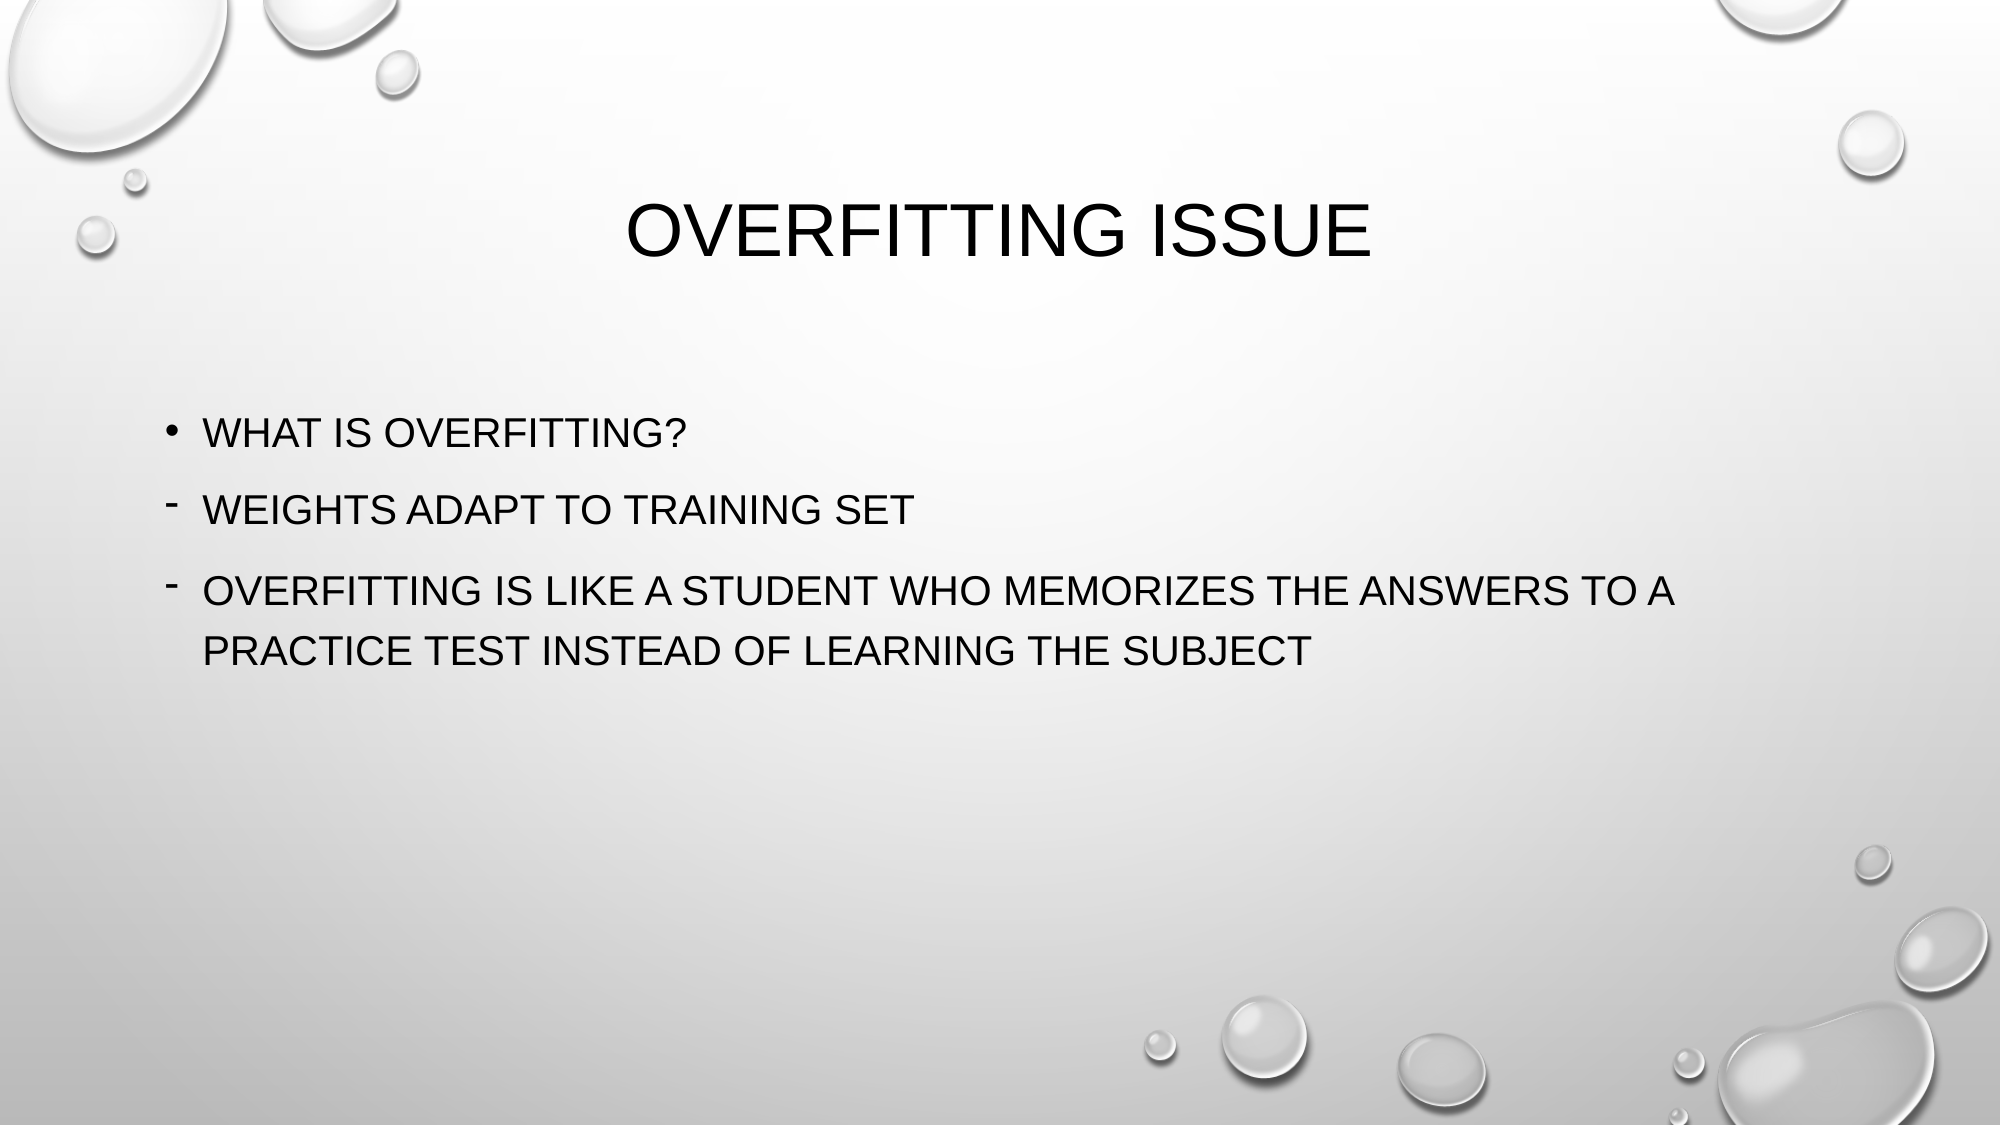

# Overfitting issue
What is overfitting?
Weights adapt to training set
Overfitting is like a student who memorizes the answers to a practice test instead of learning the subject